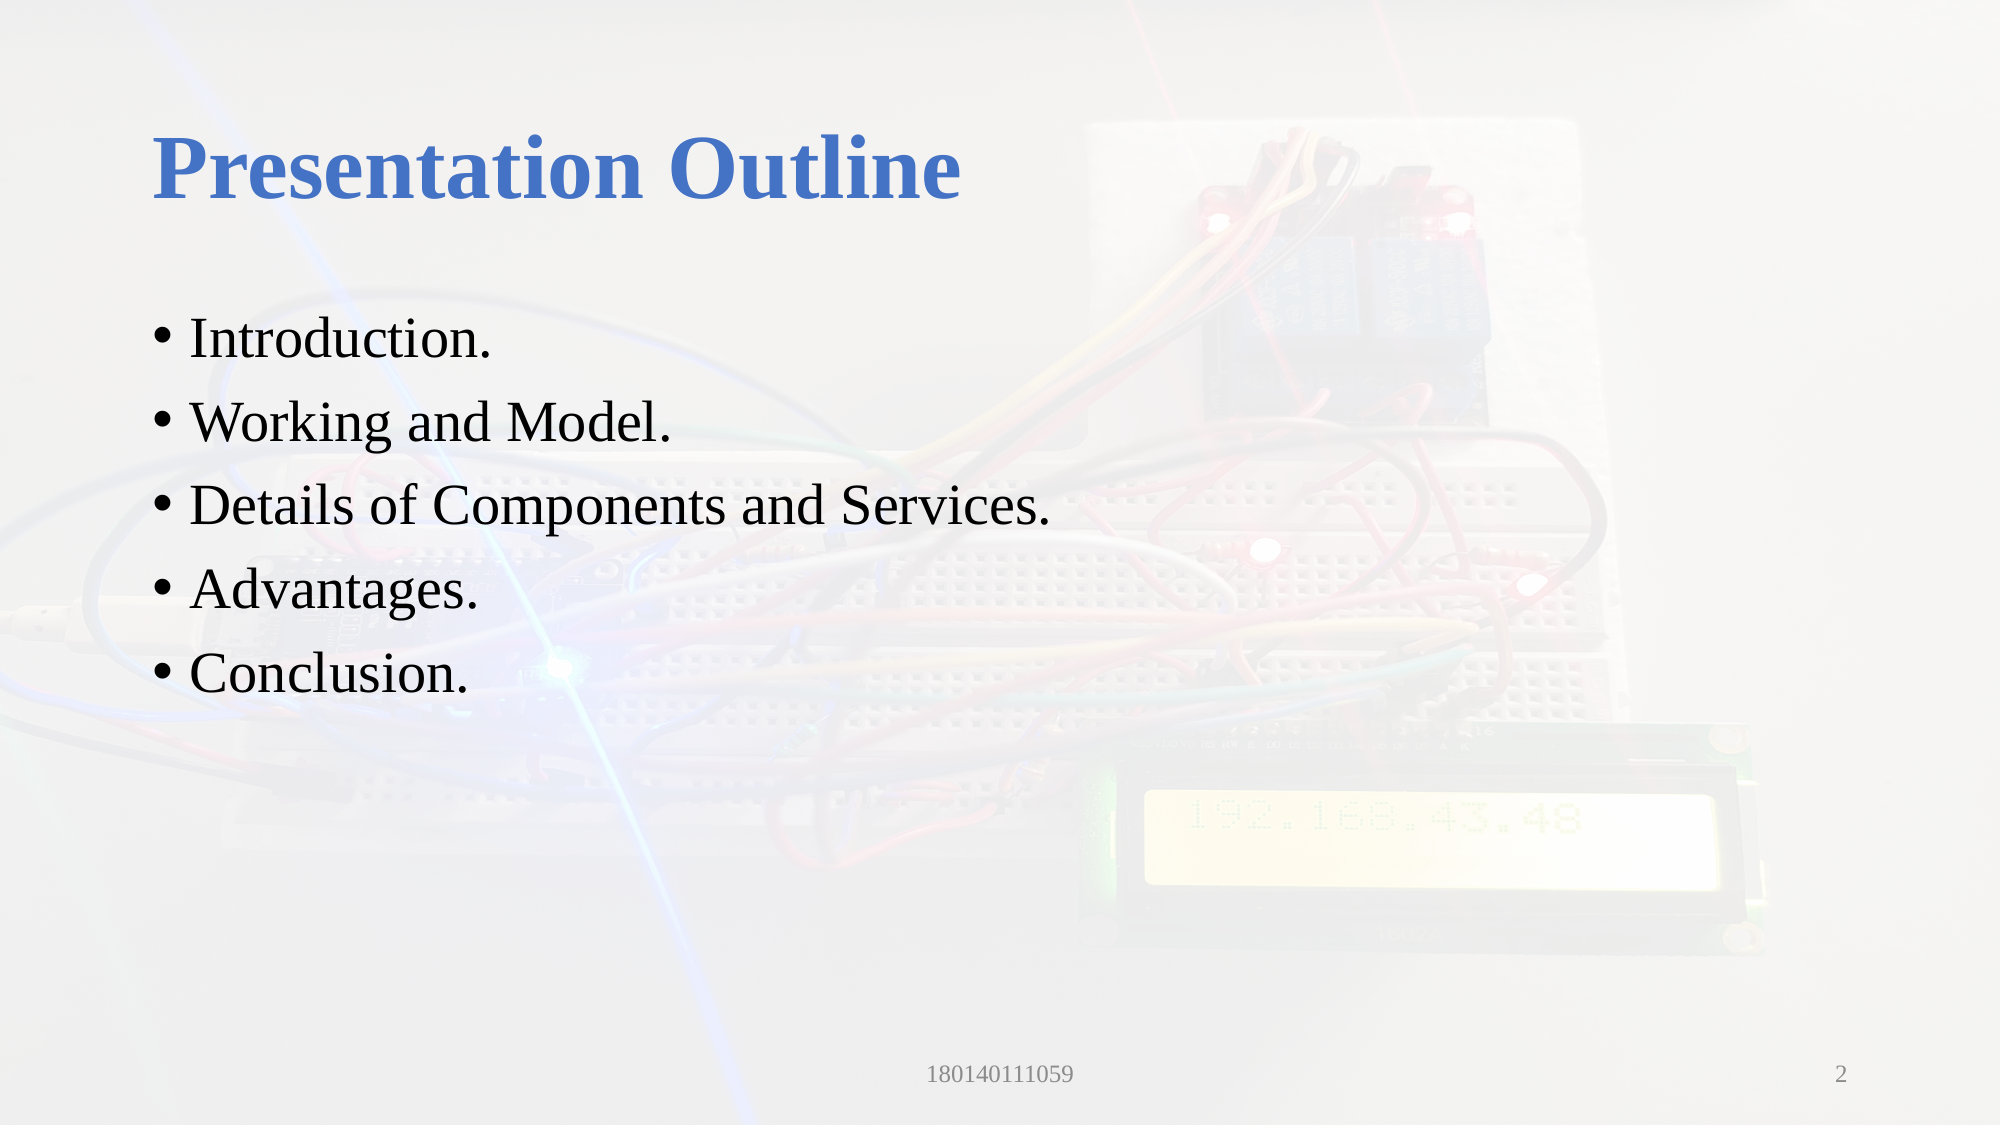

# Presentation Outline
Introduction.
Working and Model.
Details of Components and Services.
Advantages.
Conclusion.

180140111059
2